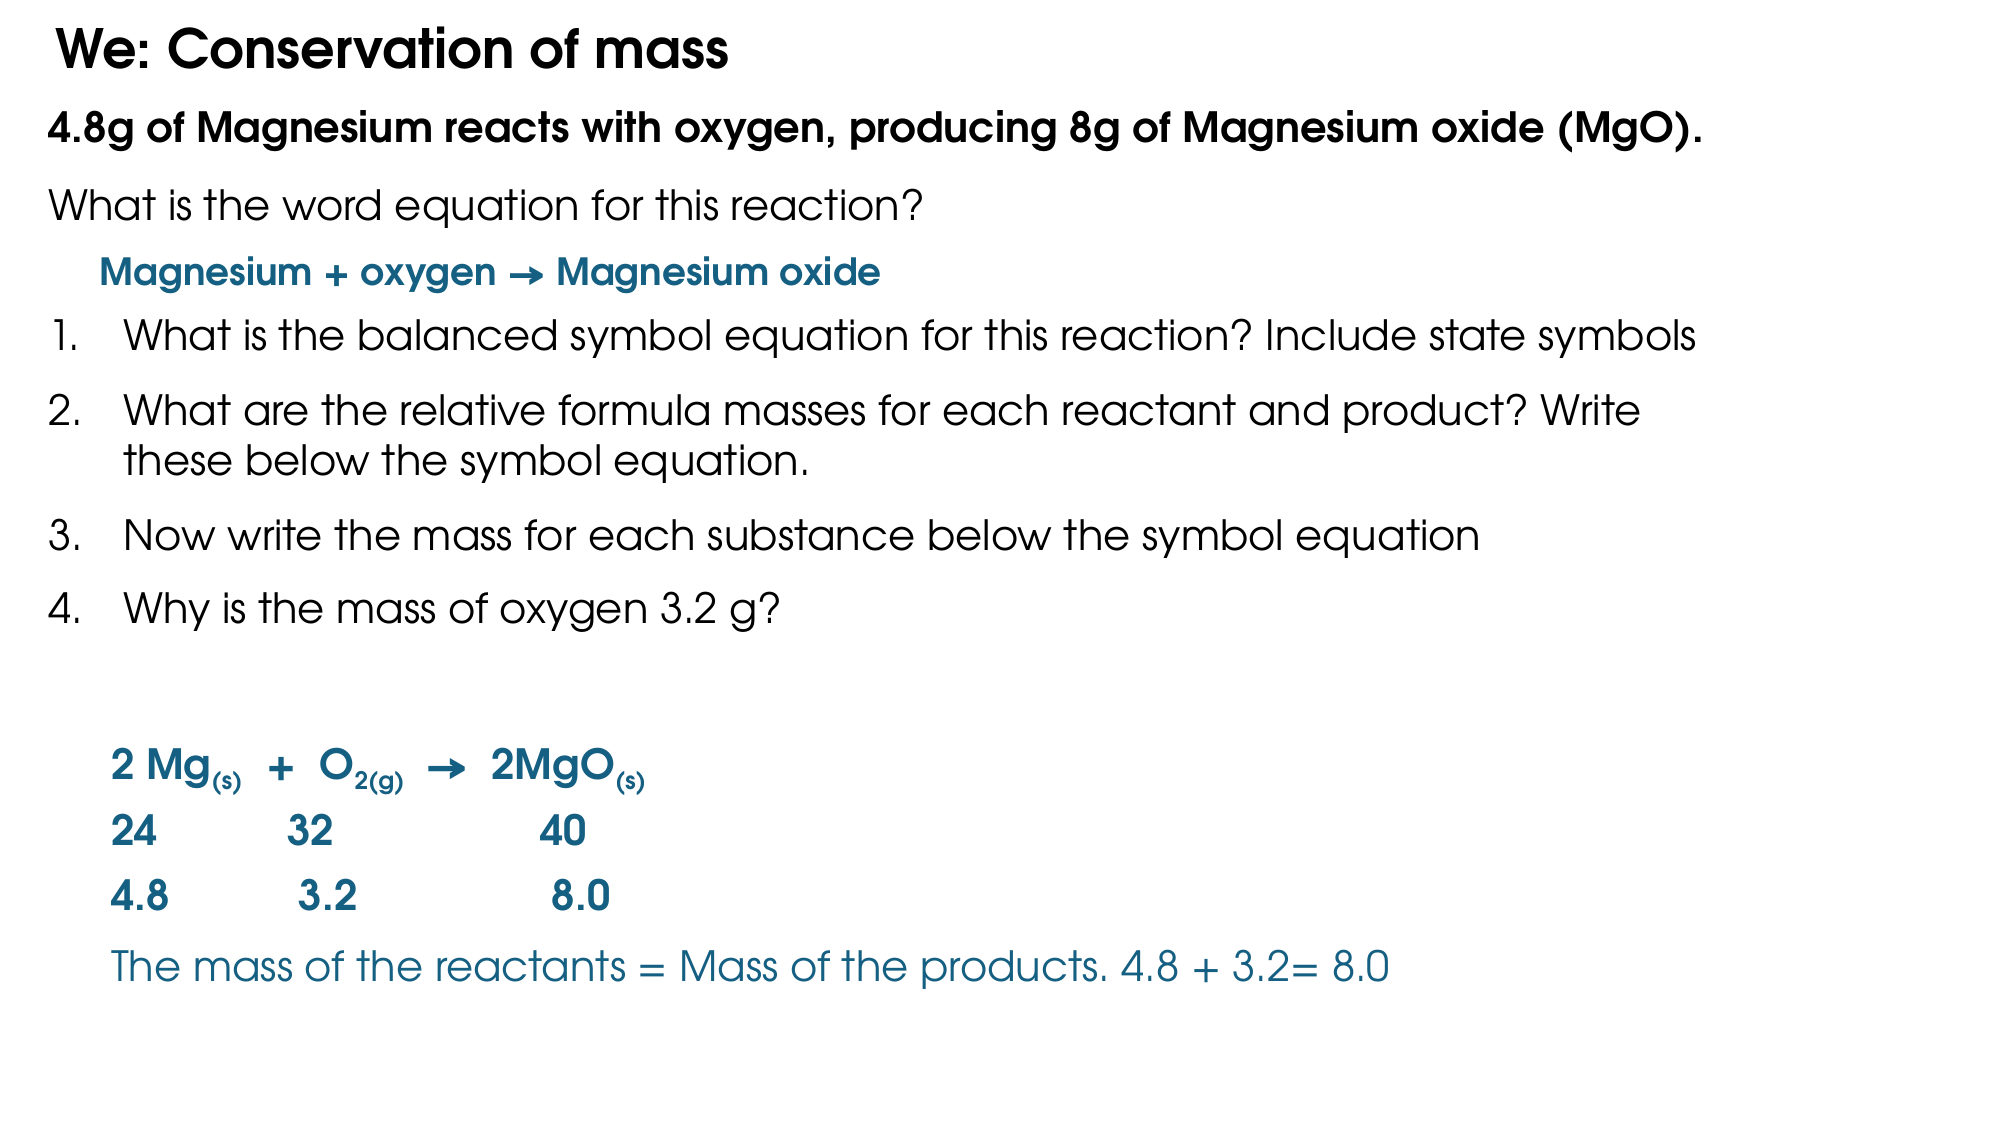

# We: Conservation of mass
4.8g of Magnesium reacts with oxygen, producing 8g of Magnesium oxide (MgO).

What is the word equation for this reaction?

What is the balanced symbol equation for this reaction? Include state symbols

What are the relative formula masses for each reactant and product? Write these below the symbol equation.

Now write the mass for each substance below the symbol equation

Why is the mass of oxygen 3.2 g?

Magnesium + oxygen → Magnesium oxide
2 Mg(s)  +  O2(g)   →  2MgO(s)
24           32 	           40
4.8           3.2	            8.0
The mass of the reactants = Mass of the products. 4.8 + 3.2= 8.0